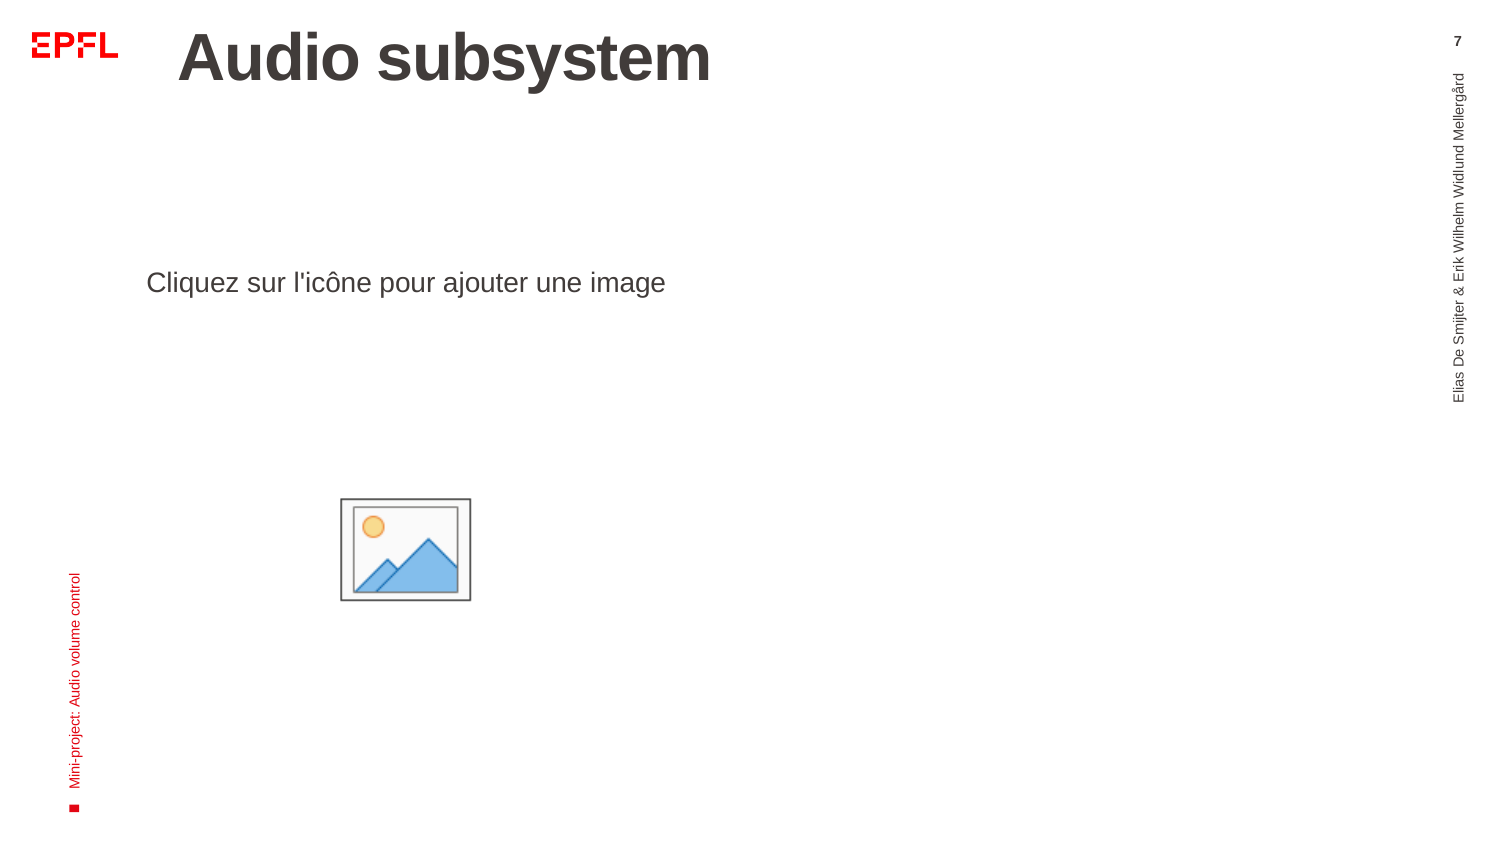

# Audio subsystem
7

Elias De Smijter & Erik Wilhelm Widlund Mellergård
Mini-project: Audio volume control